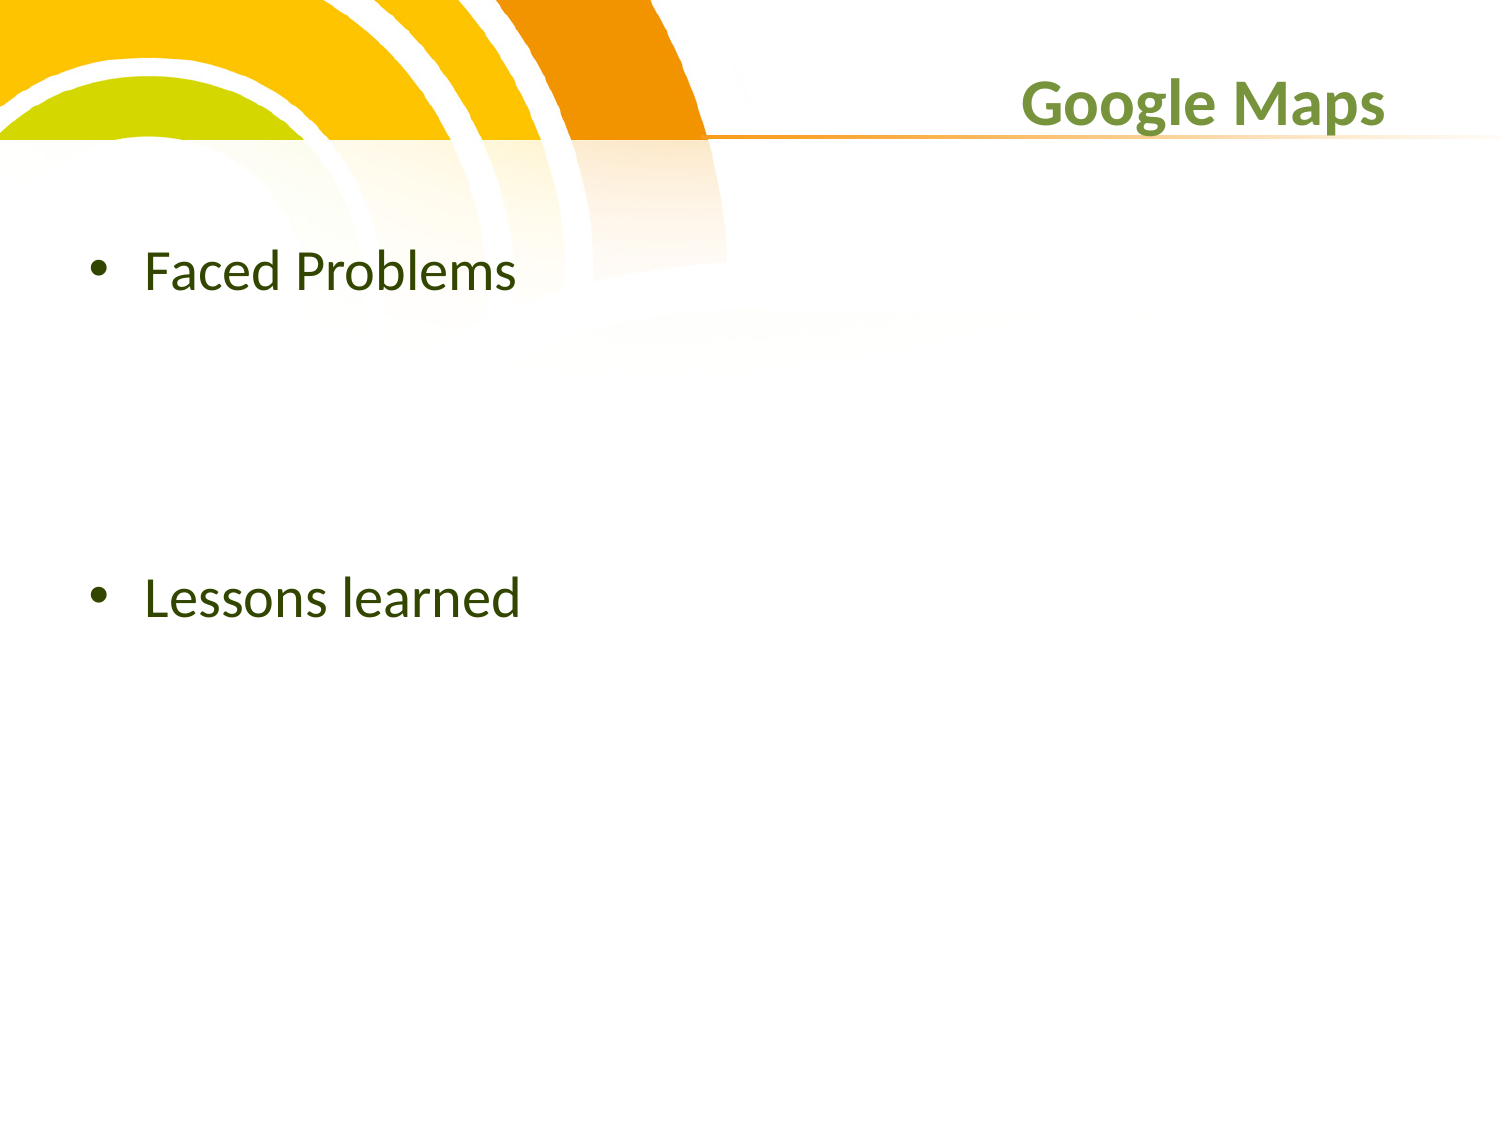

# Google Maps
Faced Problems

Lessons learned